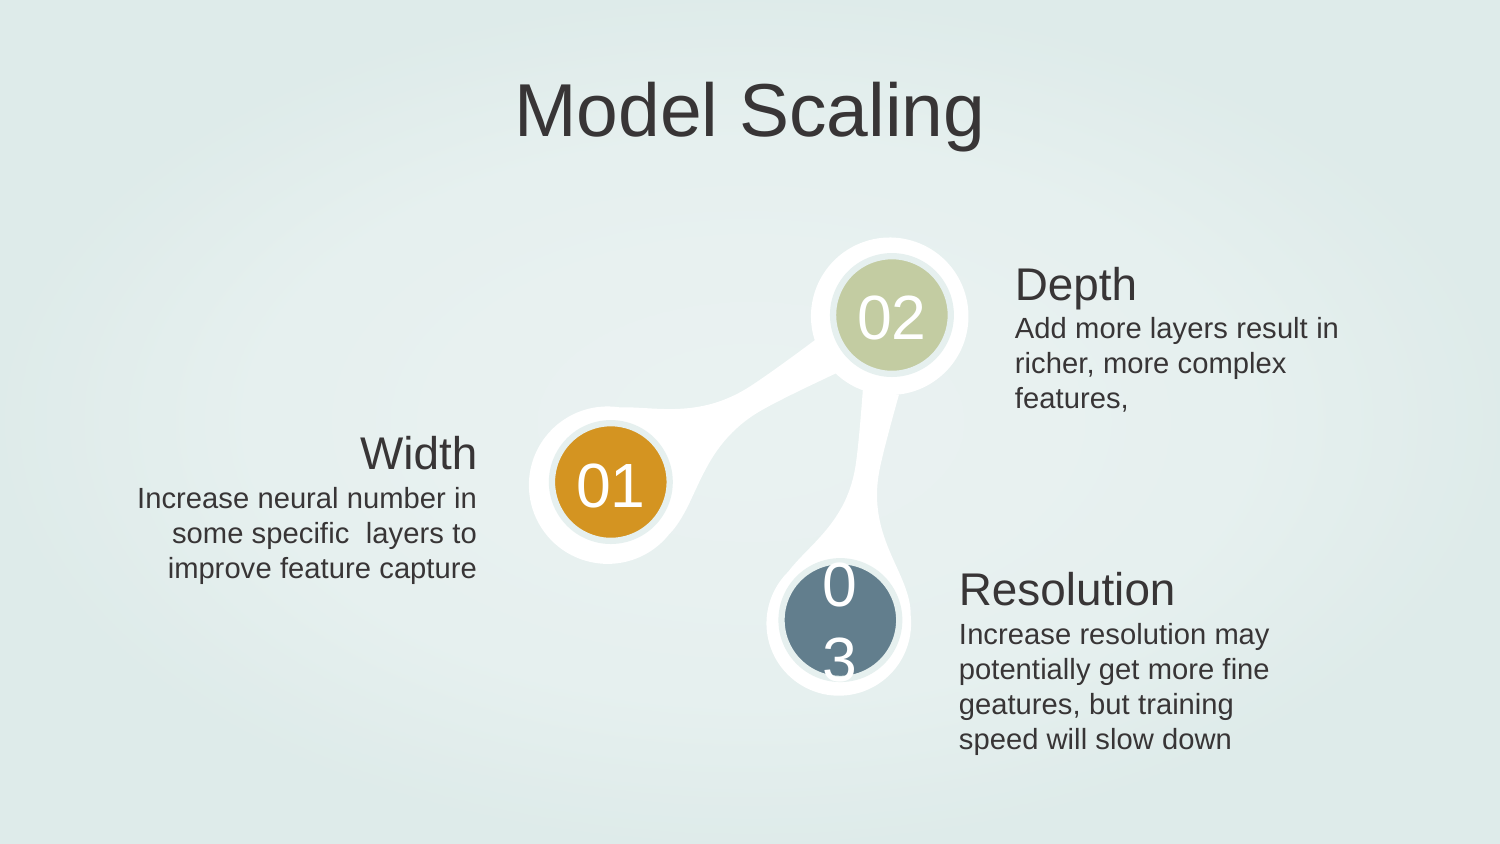

Model Scaling
Depth

02
Add more layers result in richer, more complex features,

# Width

01
Increase neural number in some specific  layers to improve feature capture

Resolution

03
Increase resolution may potentially get more fine geatures, but training speed will slow down